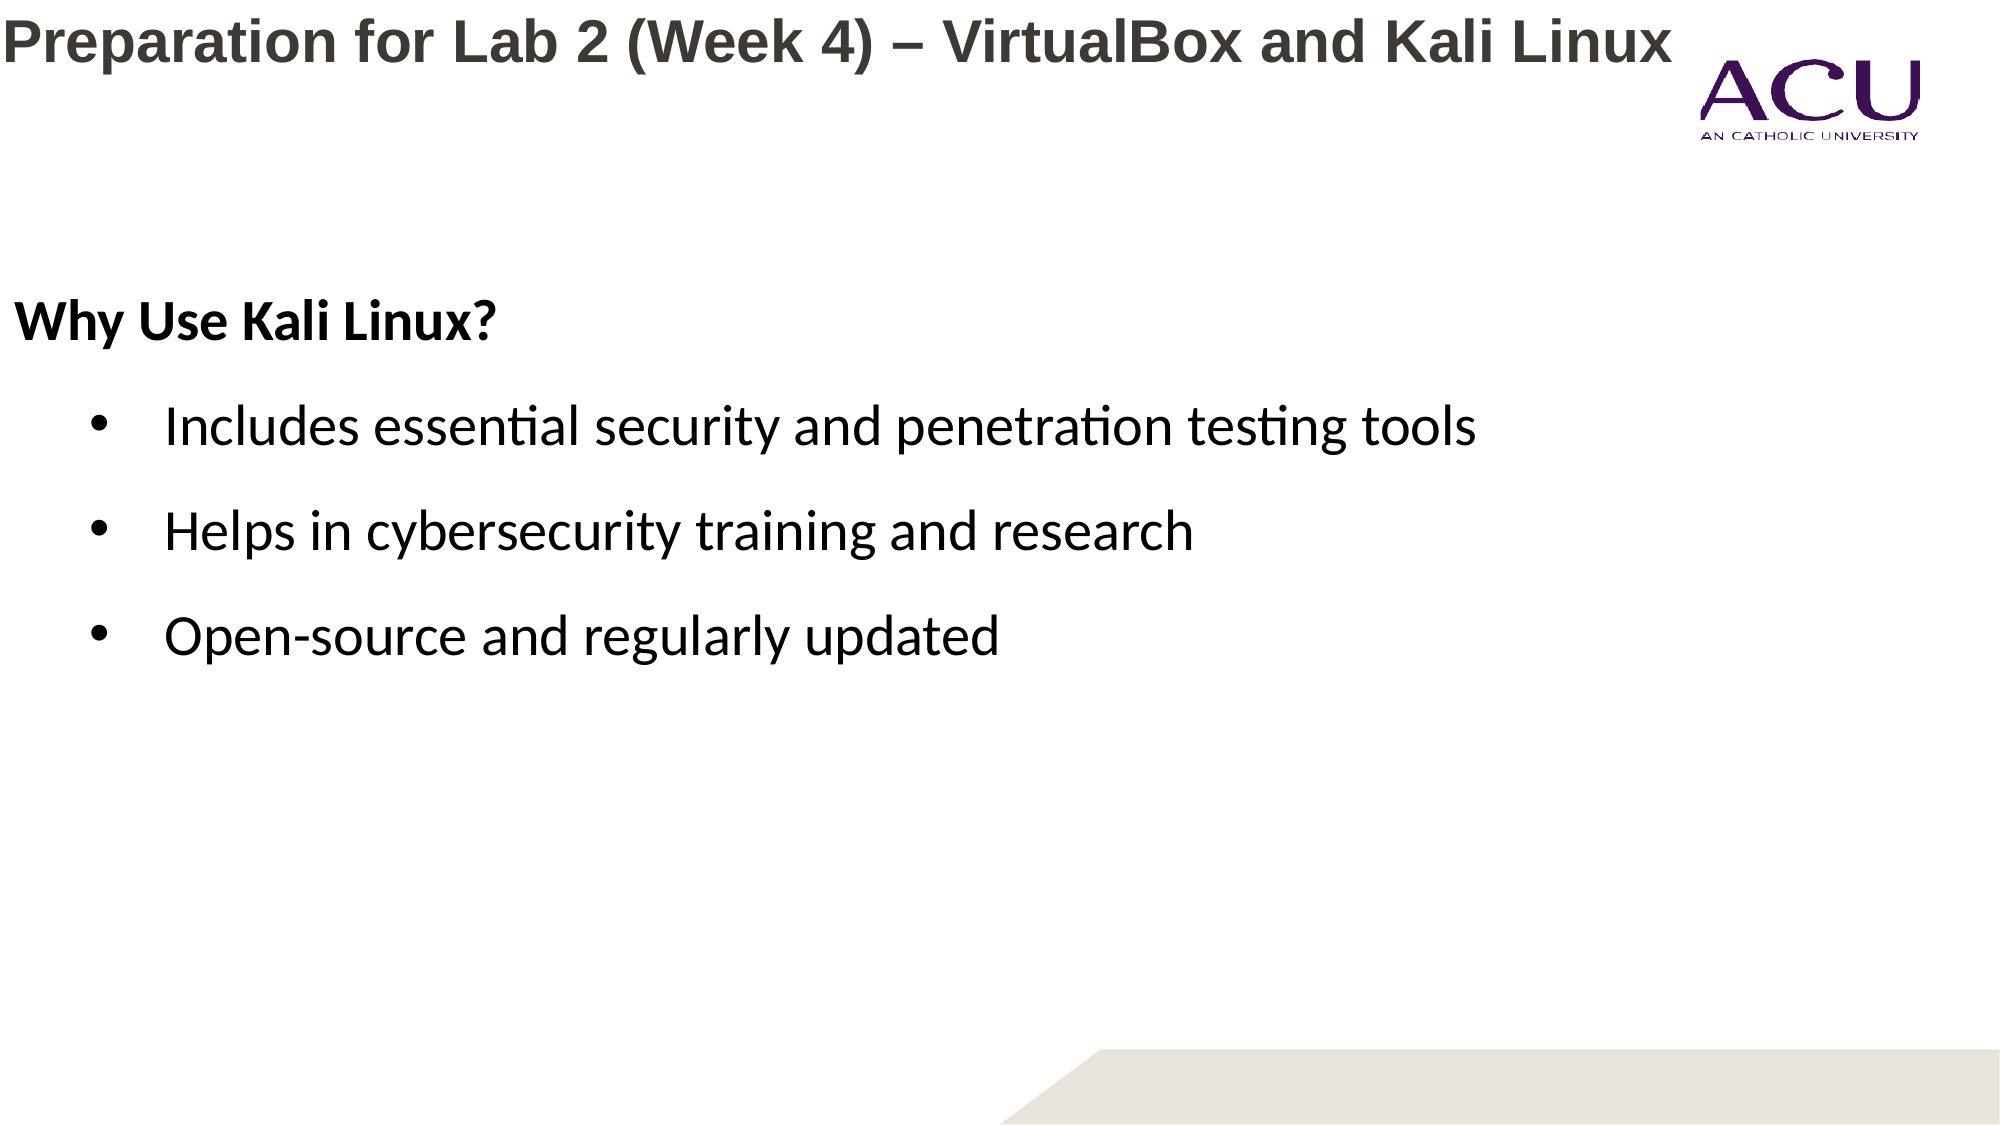

# Preparation for Lab 2 (Week 4) – VirtualBox and Kali Linux
Why Use Kali Linux?
Includes essential security and penetration testing tools
Helps in cybersecurity training and research
Open-source and regularly updated